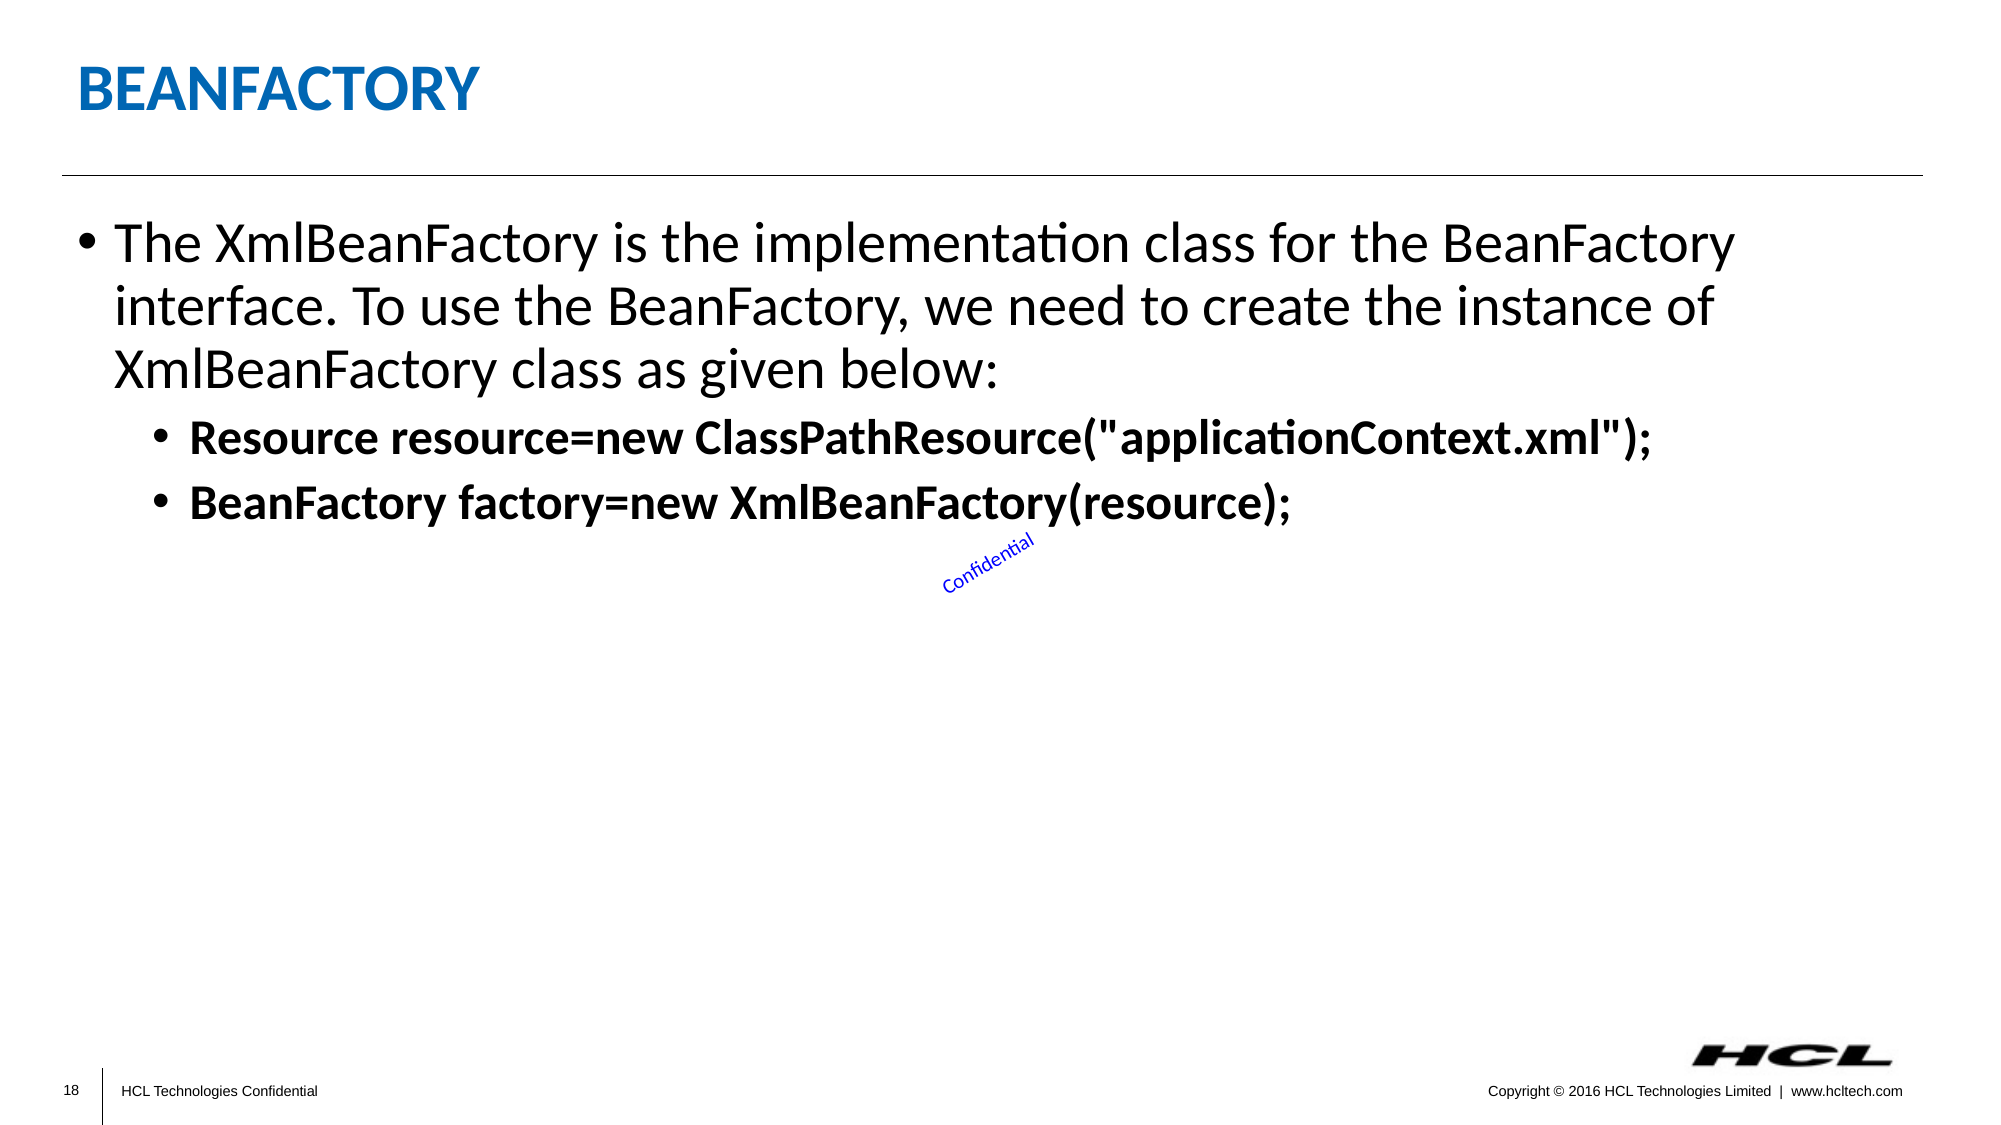

# BeanFactory
The XmlBeanFactory is the implementation class for the BeanFactory interface. To use the BeanFactory, we need to create the instance of XmlBeanFactory class as given below:
Resource resource=new ClassPathResource("applicationContext.xml");
BeanFactory factory=new XmlBeanFactory(resource);